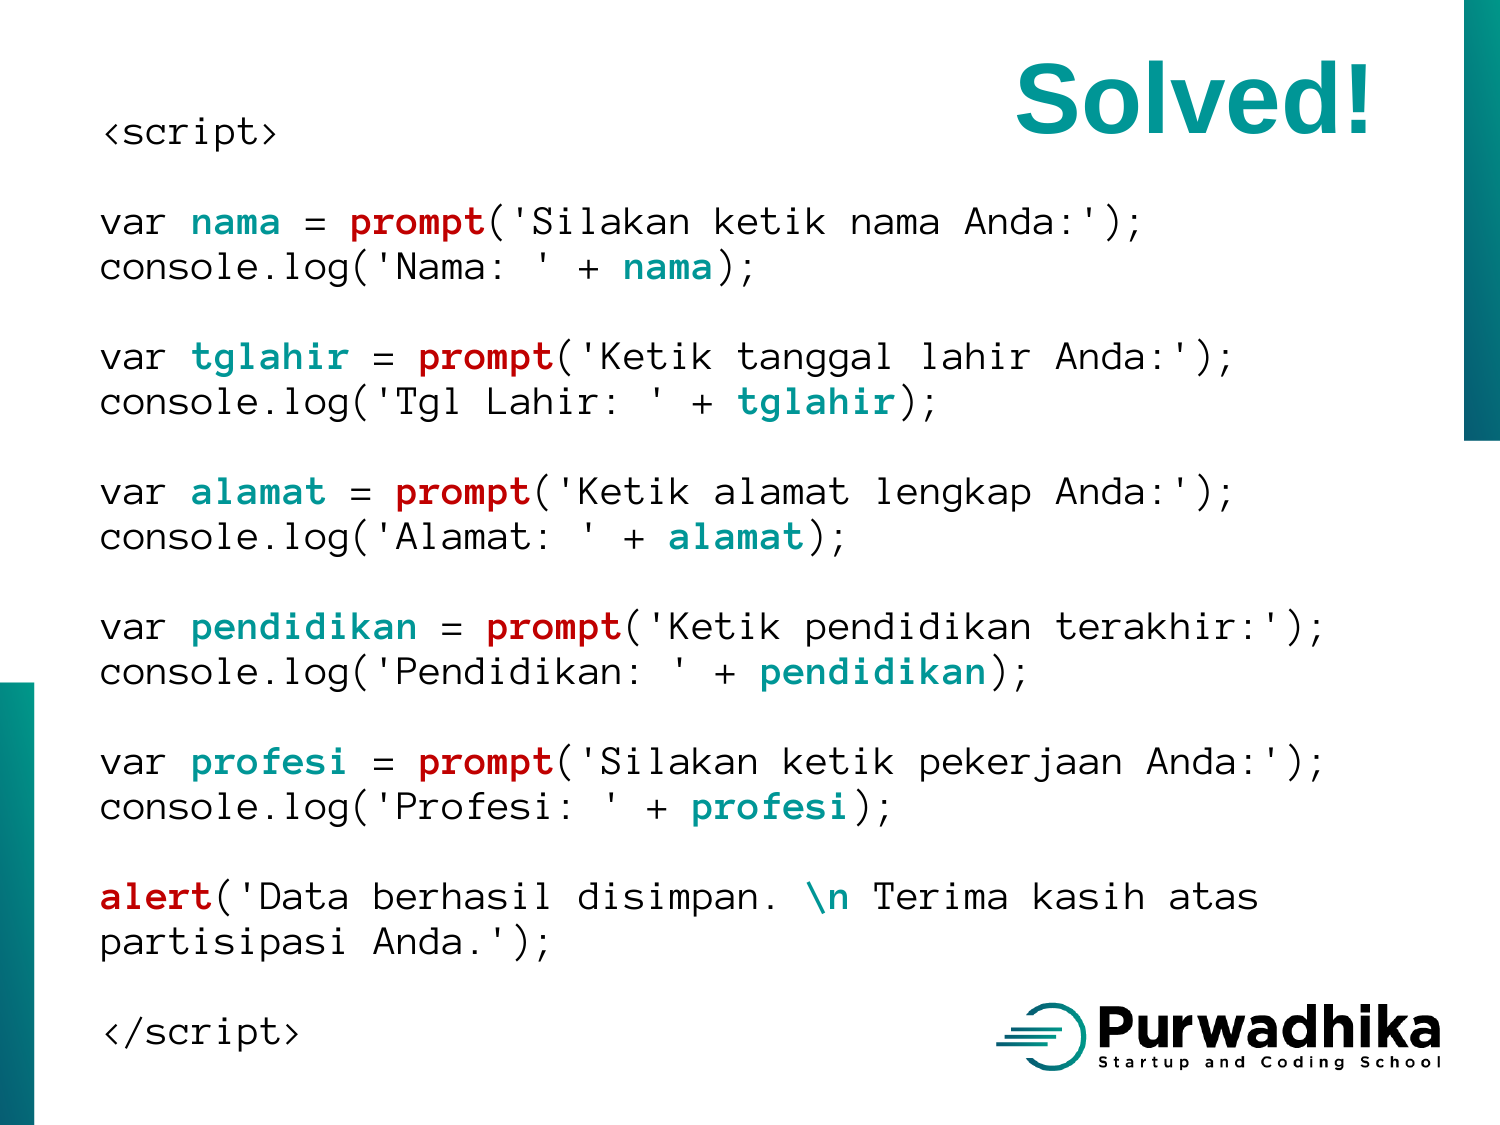

Solved!
<script>

var nama = prompt('Silakan ketik nama Anda:');
console.log('Nama: ' + nama);

var tglahir = prompt('Ketik tanggal lahir Anda:');
console.log('Tgl Lahir: ' + tglahir);

var alamat = prompt('Ketik alamat lengkap Anda:');
console.log('Alamat: ' + alamat);

var pendidikan = prompt('Ketik pendidikan terakhir:');
console.log('Pendidikan: ' + pendidikan);

var profesi = prompt('Silakan ketik pekerjaan Anda:');
console.log('Profesi: ' + profesi);

alert('Data berhasil disimpan. \n Terima kasih atas partisipasi Anda.');

</script>